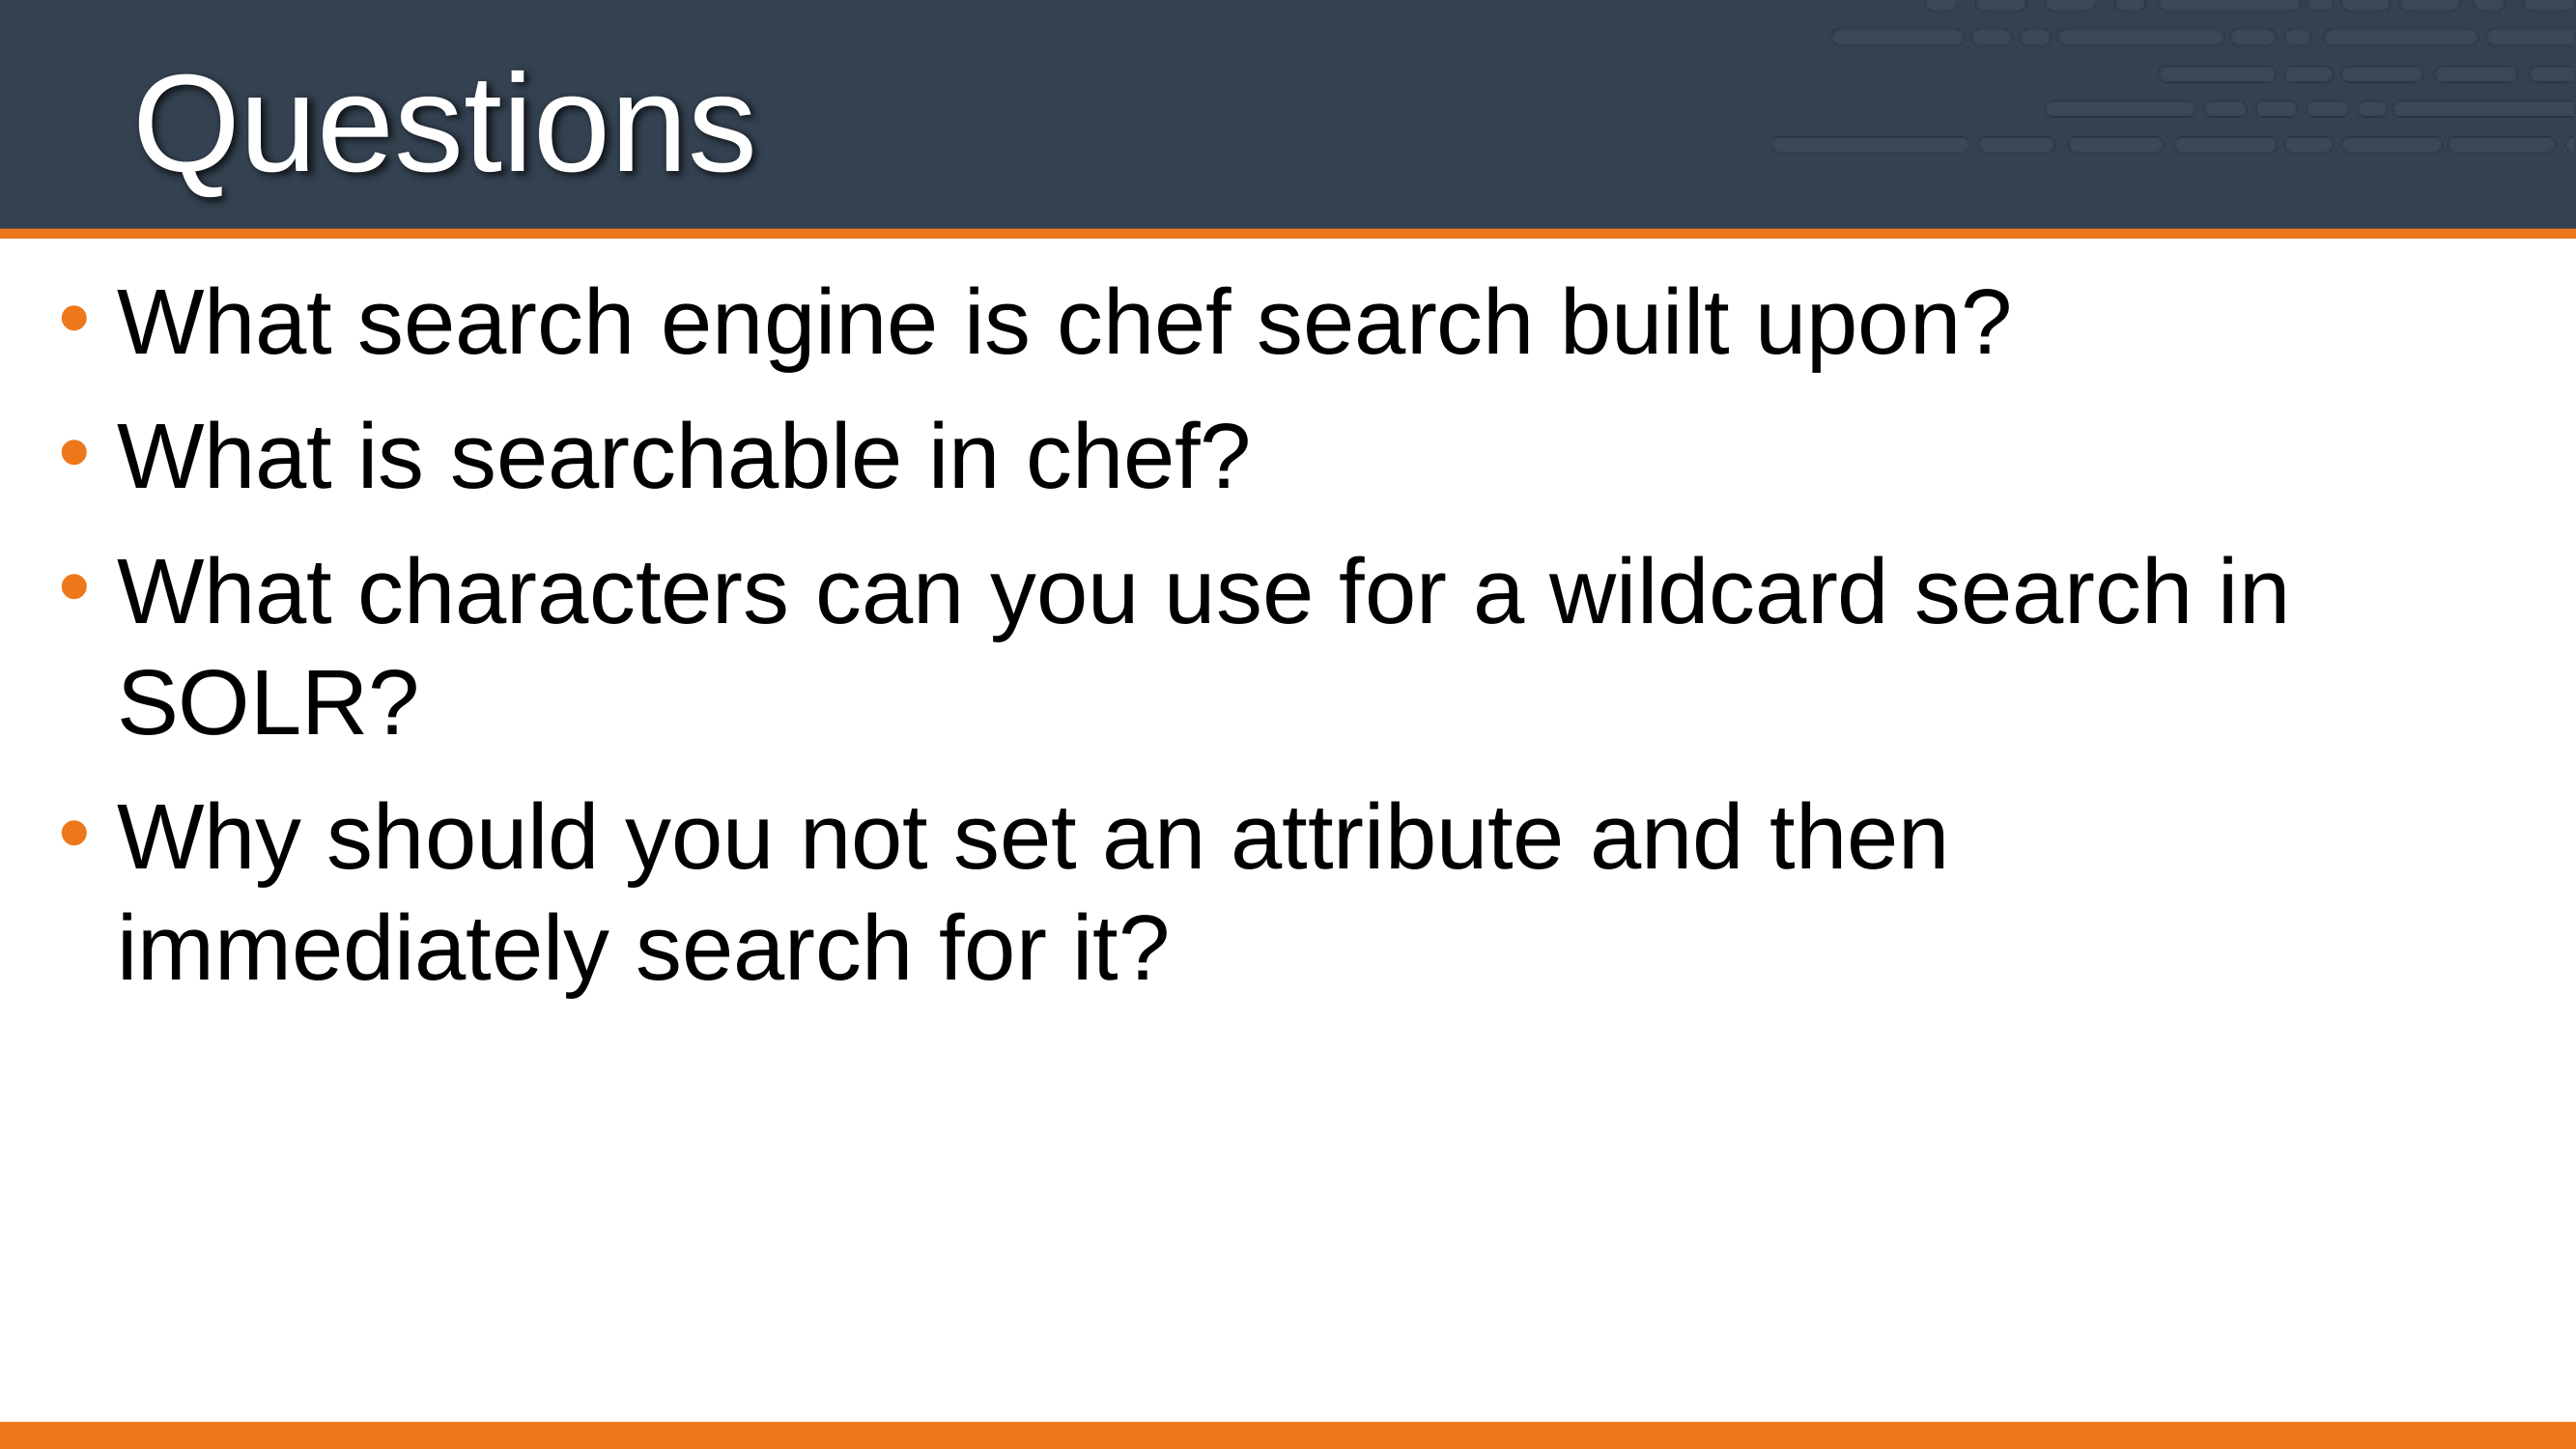

# Questions
What search engine is chef search built upon?
What is searchable in chef?
What characters can you use for a wildcard search in SOLR?
Why should you not set an attribute and then immediately search for it?